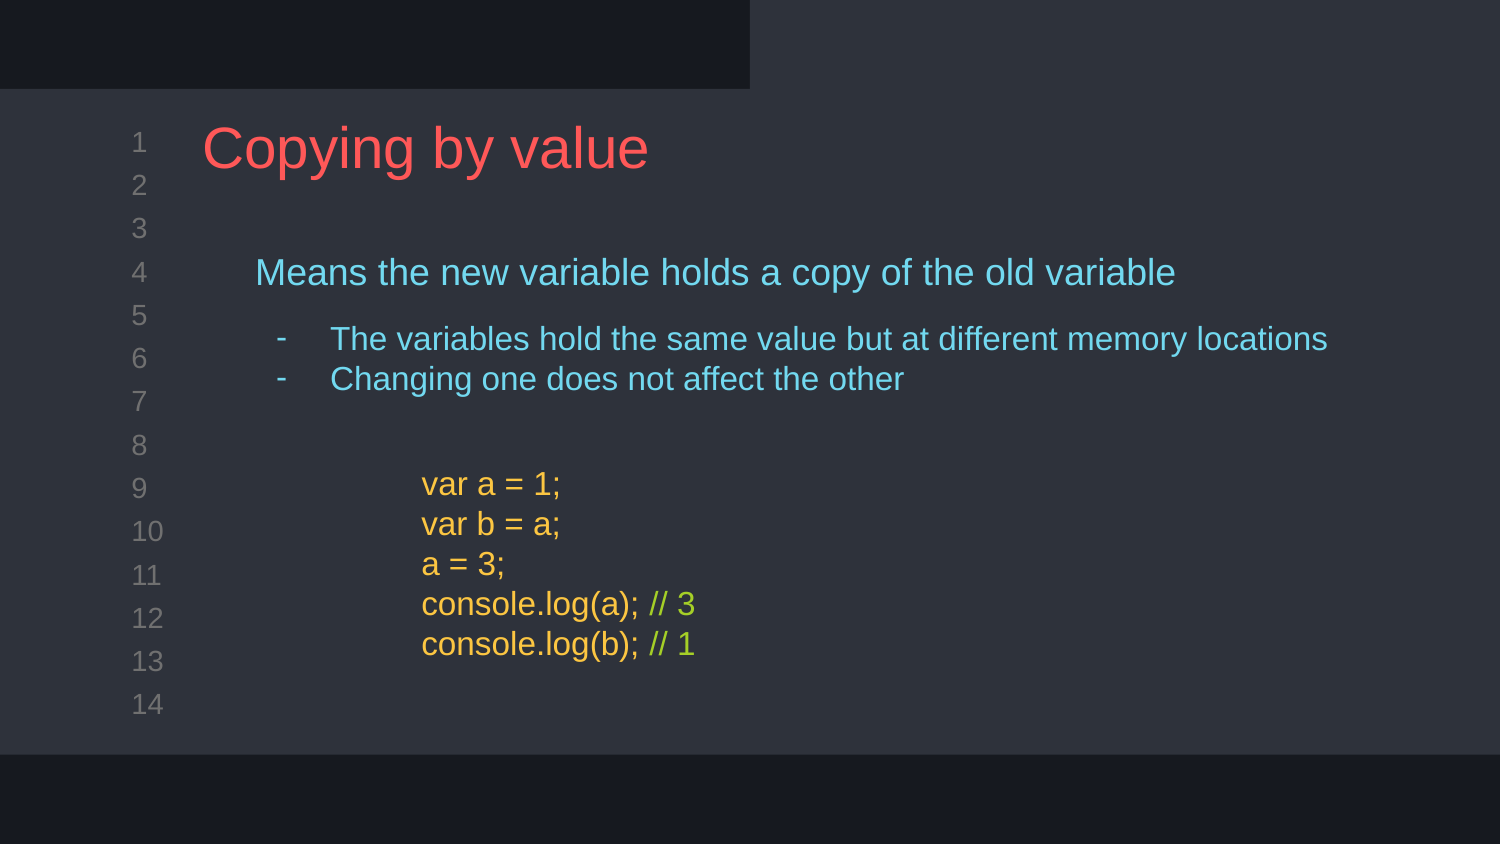

# Copying by value
Means the new variable holds a copy of the old variable
The variables hold the same value but at different memory locations
Changing one does not affect the other

                  var a = 1;
                  var b = a;
                  a = 3;
                  console.log(a); // 3
                  console.log(b); // 1